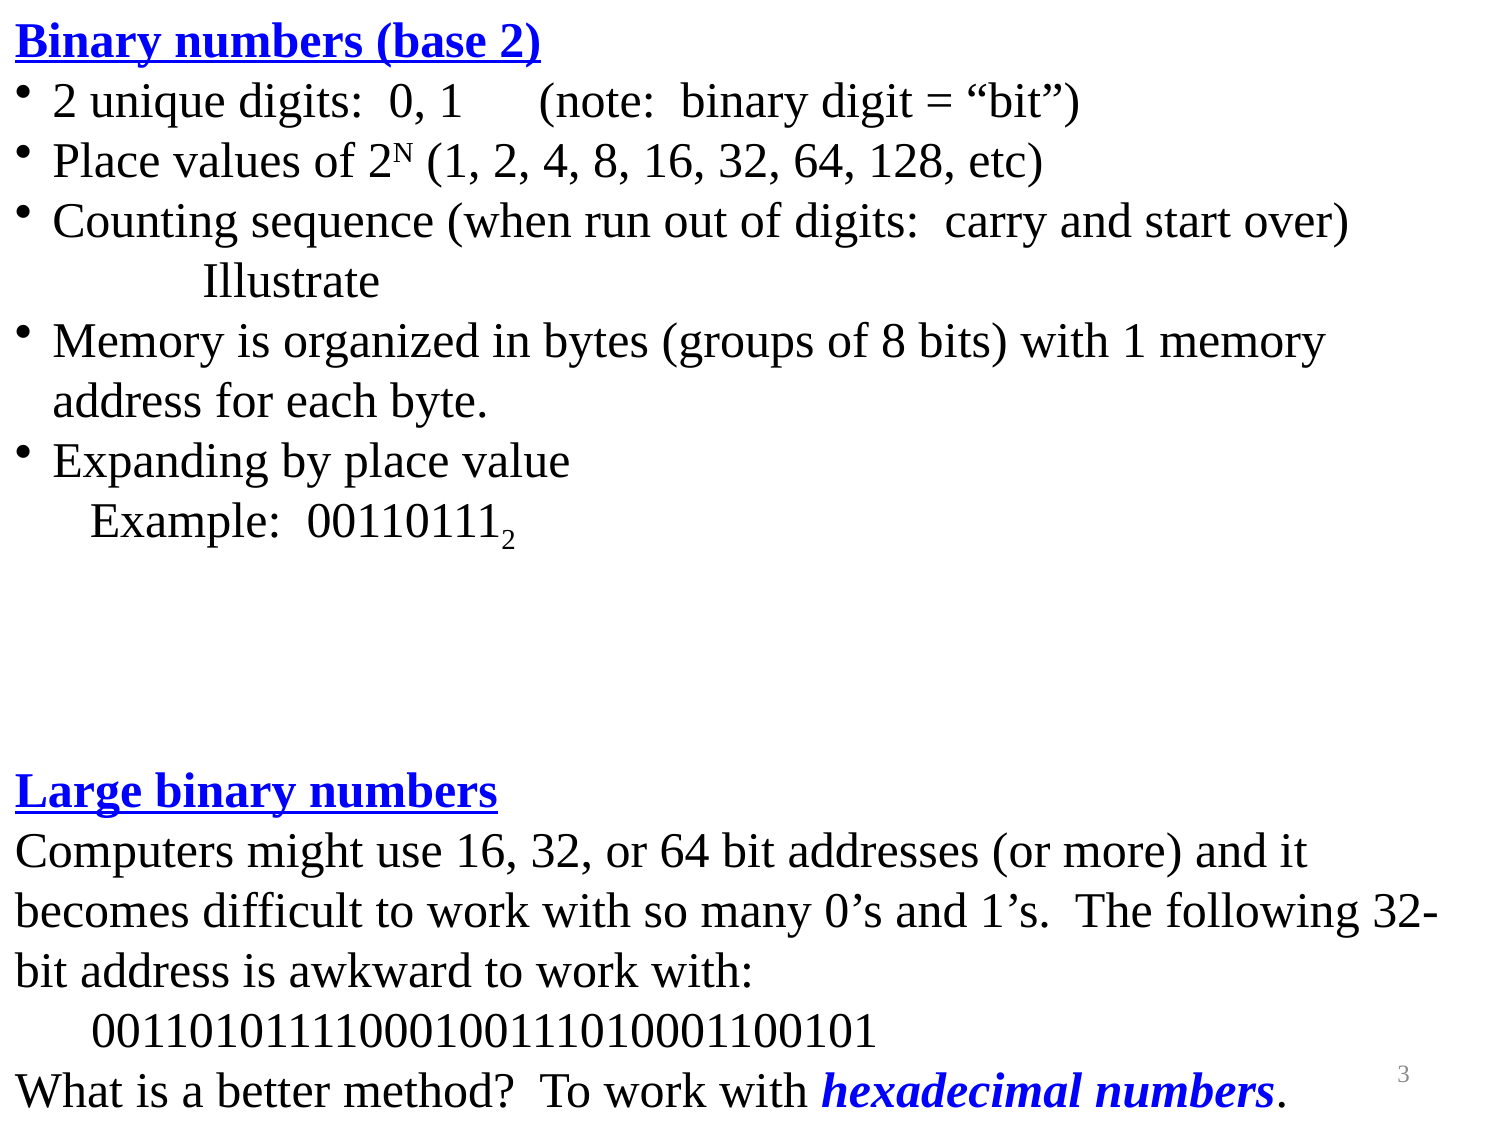

Binary numbers (base 2)
2 unique digits:  0, 1      (note:  binary digit = “bit”)
Place values of 2N (1, 2, 4, 8, 16, 32, 64, 128, etc)
Counting sequence (when run out of digits:  carry and start over)
		Illustrate
Memory is organized in bytes (groups of 8 bits) with 1 memory address for each byte.
Expanding by place value
Example:  001101112

Large binary numbers
Computers might use 16, 32, or 64 bit addresses (or more) and it becomes difficult to work with so many 0’s and 1’s.  The following 32-bit address is awkward to work with:
	00110101111000100111010001100101
What is a better method?  To work with hexadecimal numbers.
3